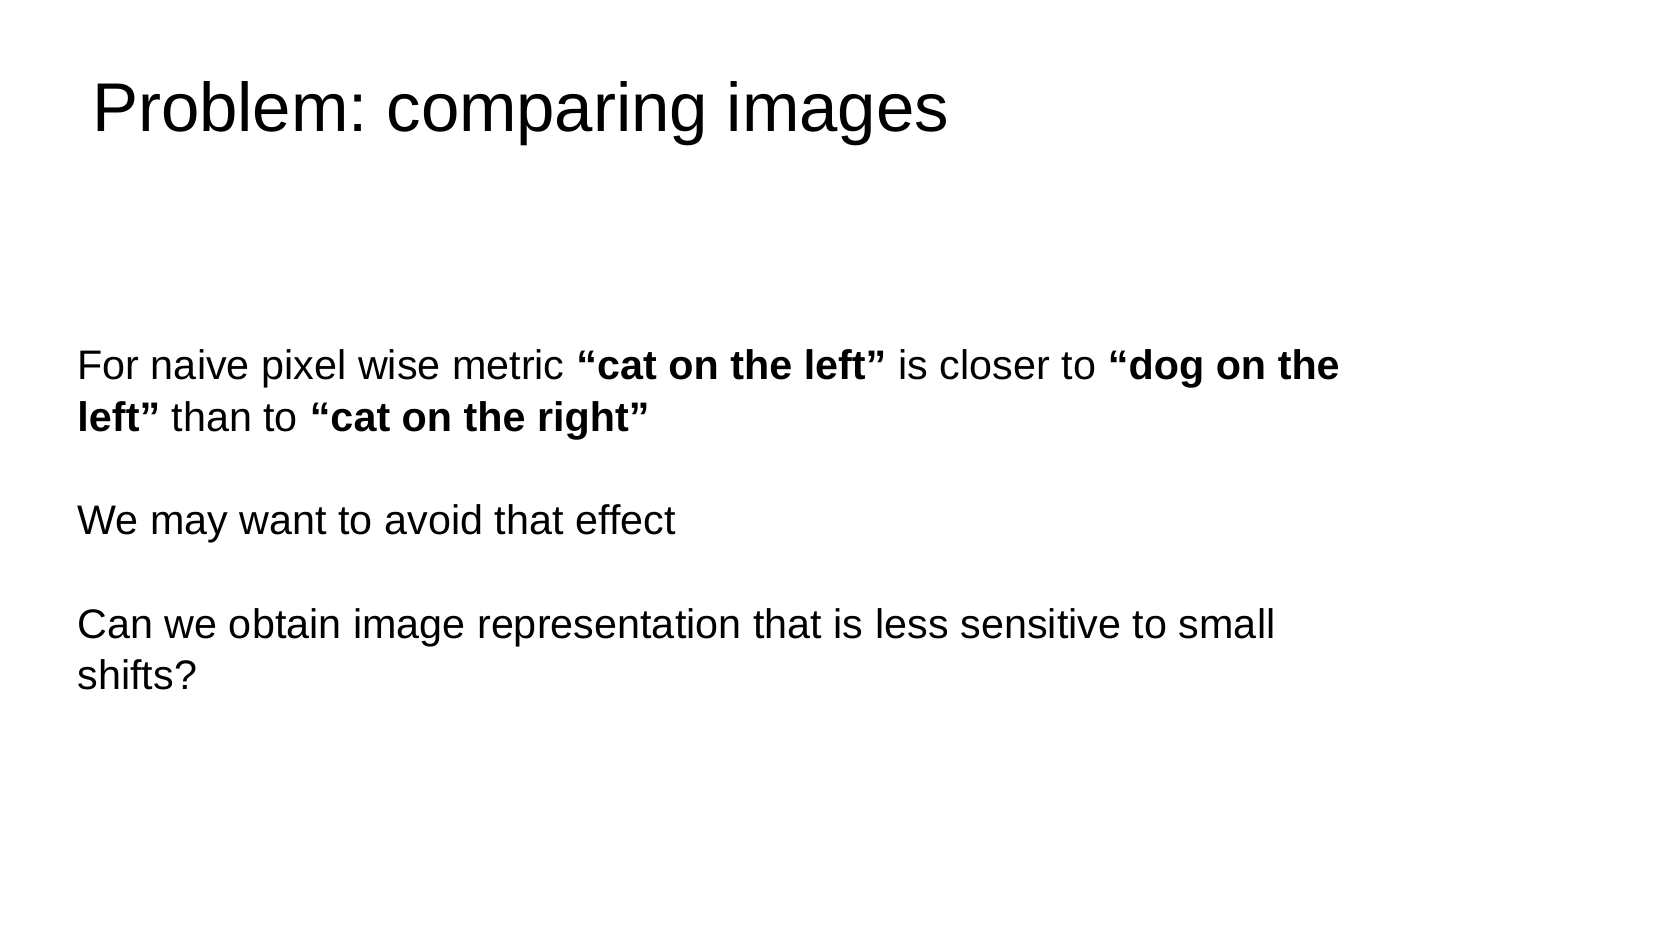

# Problem: comparing images
For naive pixel wise metric “cat on the left” is closer to “dog on the left” than to “cat on the right”
We may want to avoid that effect
Can we obtain image representation that is less sensitive to small shifts?